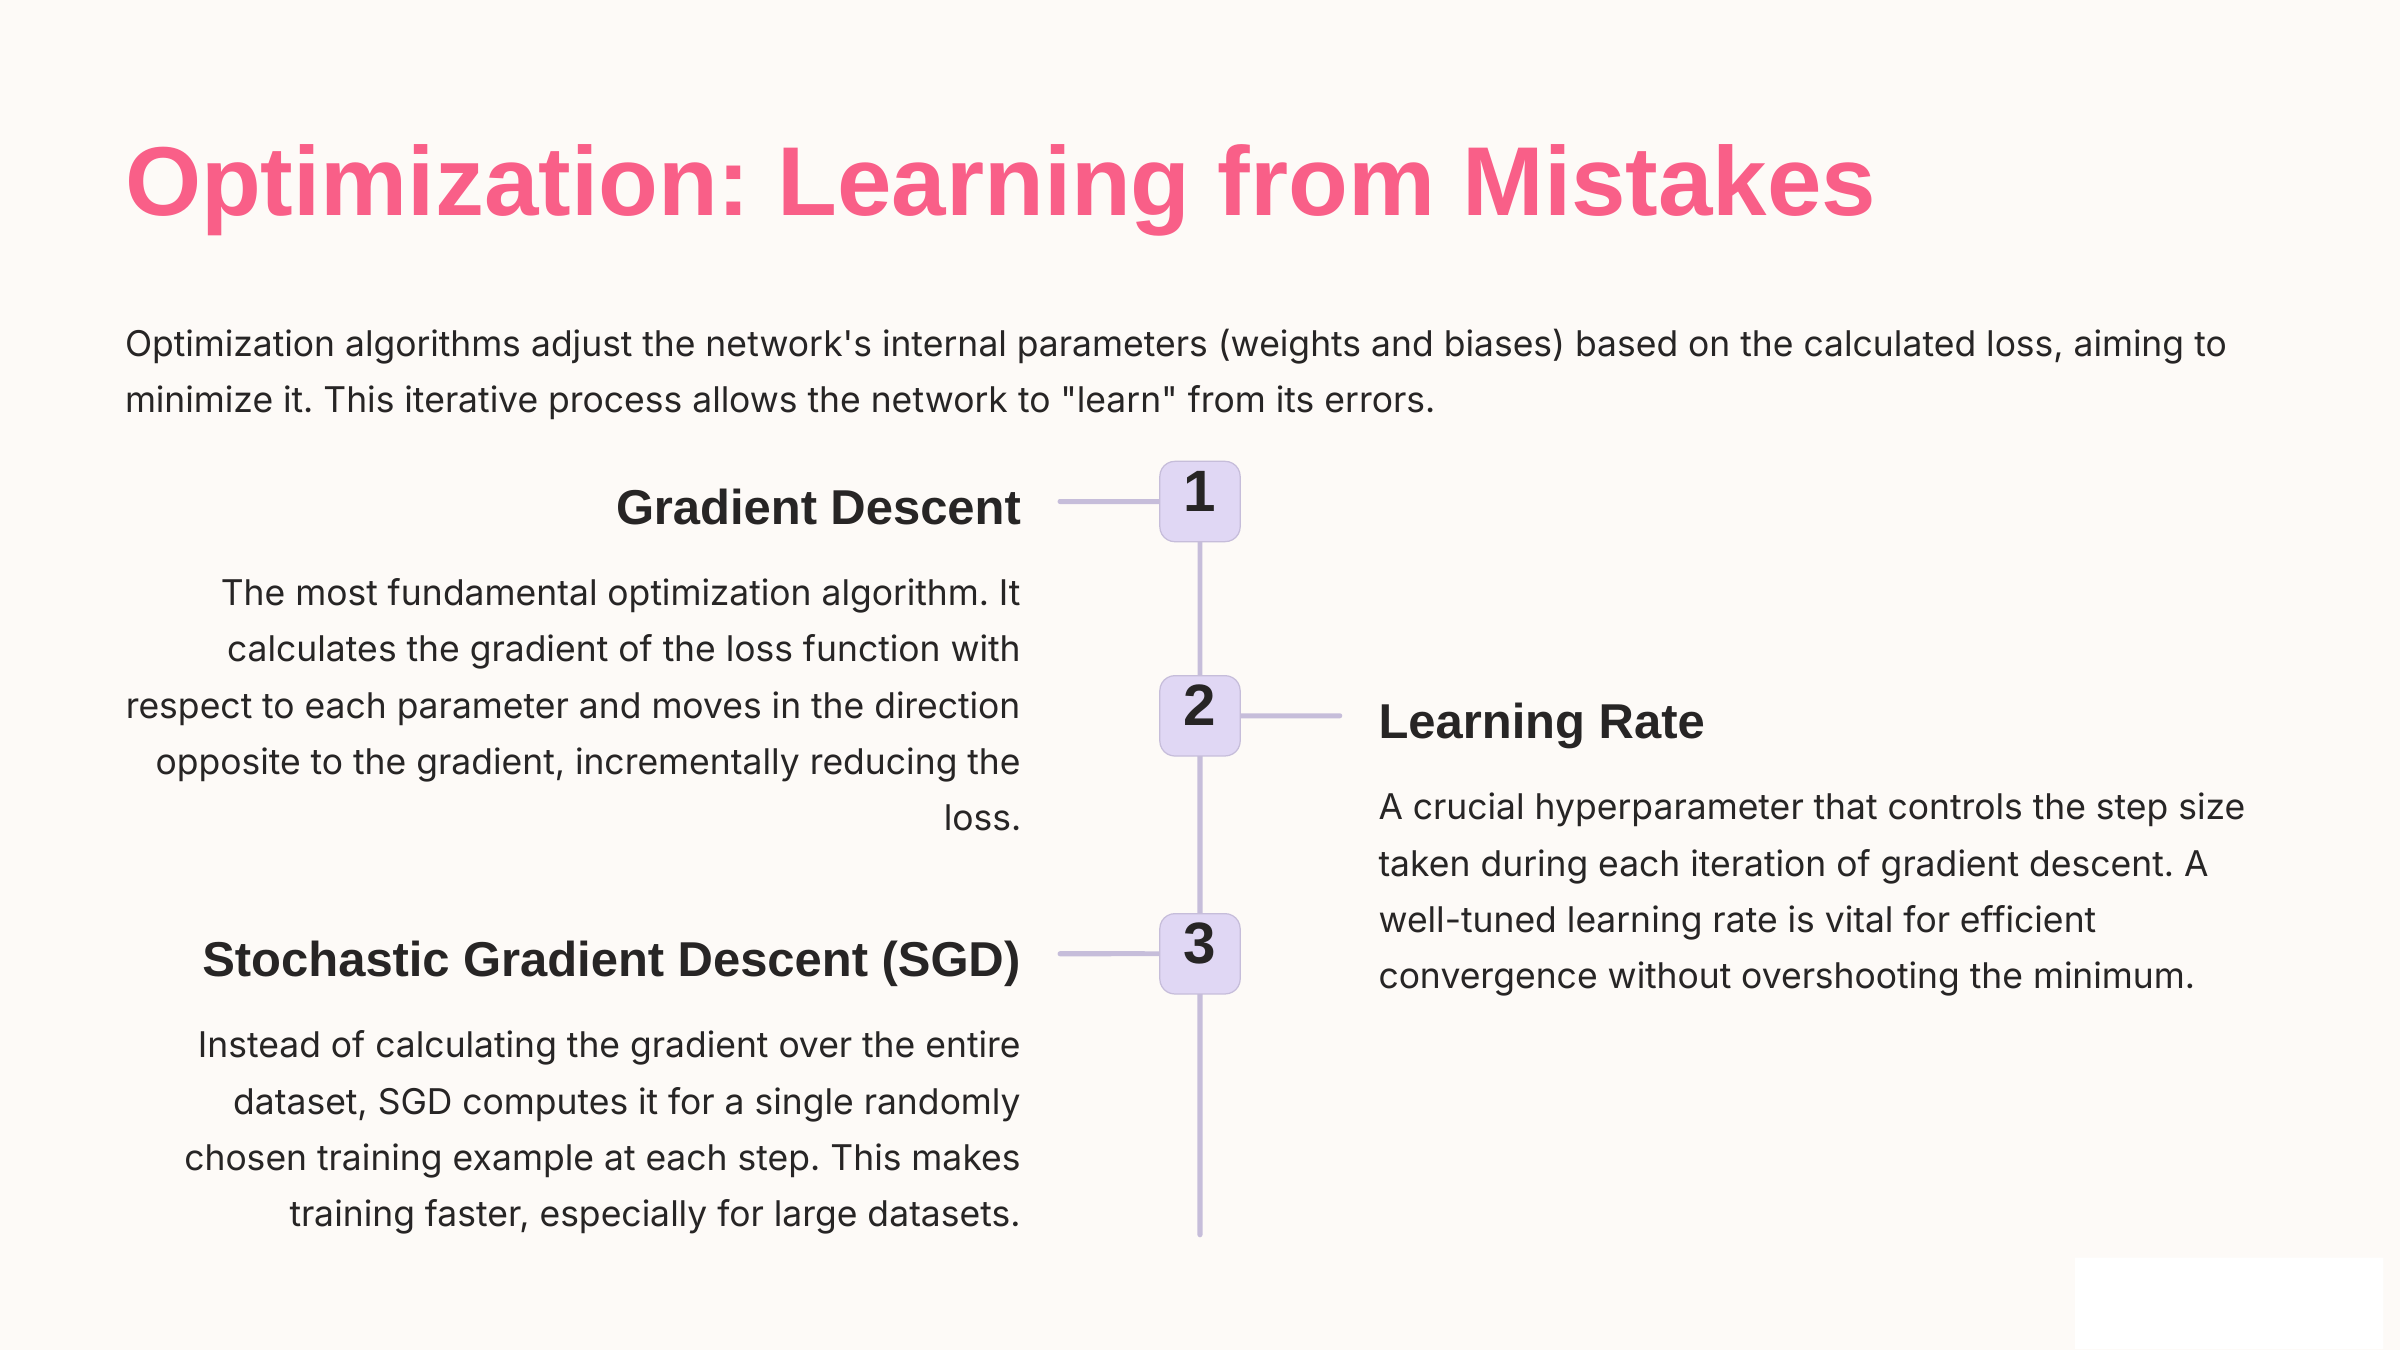

Optimization: Learning from Mistakes
Optimization algorithms adjust the network's internal parameters (weights and biases) based on the calculated loss, aiming to minimize it. This iterative process allows the network to "learn" from its errors.

1
Gradient Descent

The most fundamental optimization algorithm. It calculates the gradient of the loss function with respect to each parameter and moves in the direction opposite to the gradient, incrementally reducing the loss.

2
Learning Rate

A crucial hyperparameter that controls the step size taken during each iteration of gradient descent. A well-tuned learning rate is vital for efficient convergence without overshooting the minimum.

3
Stochastic Gradient Descent (SGD)

Instead of calculating the gradient over the entire dataset, SGD computes it for a single randomly chosen training example at each step. This makes training faster, especially for large datasets.